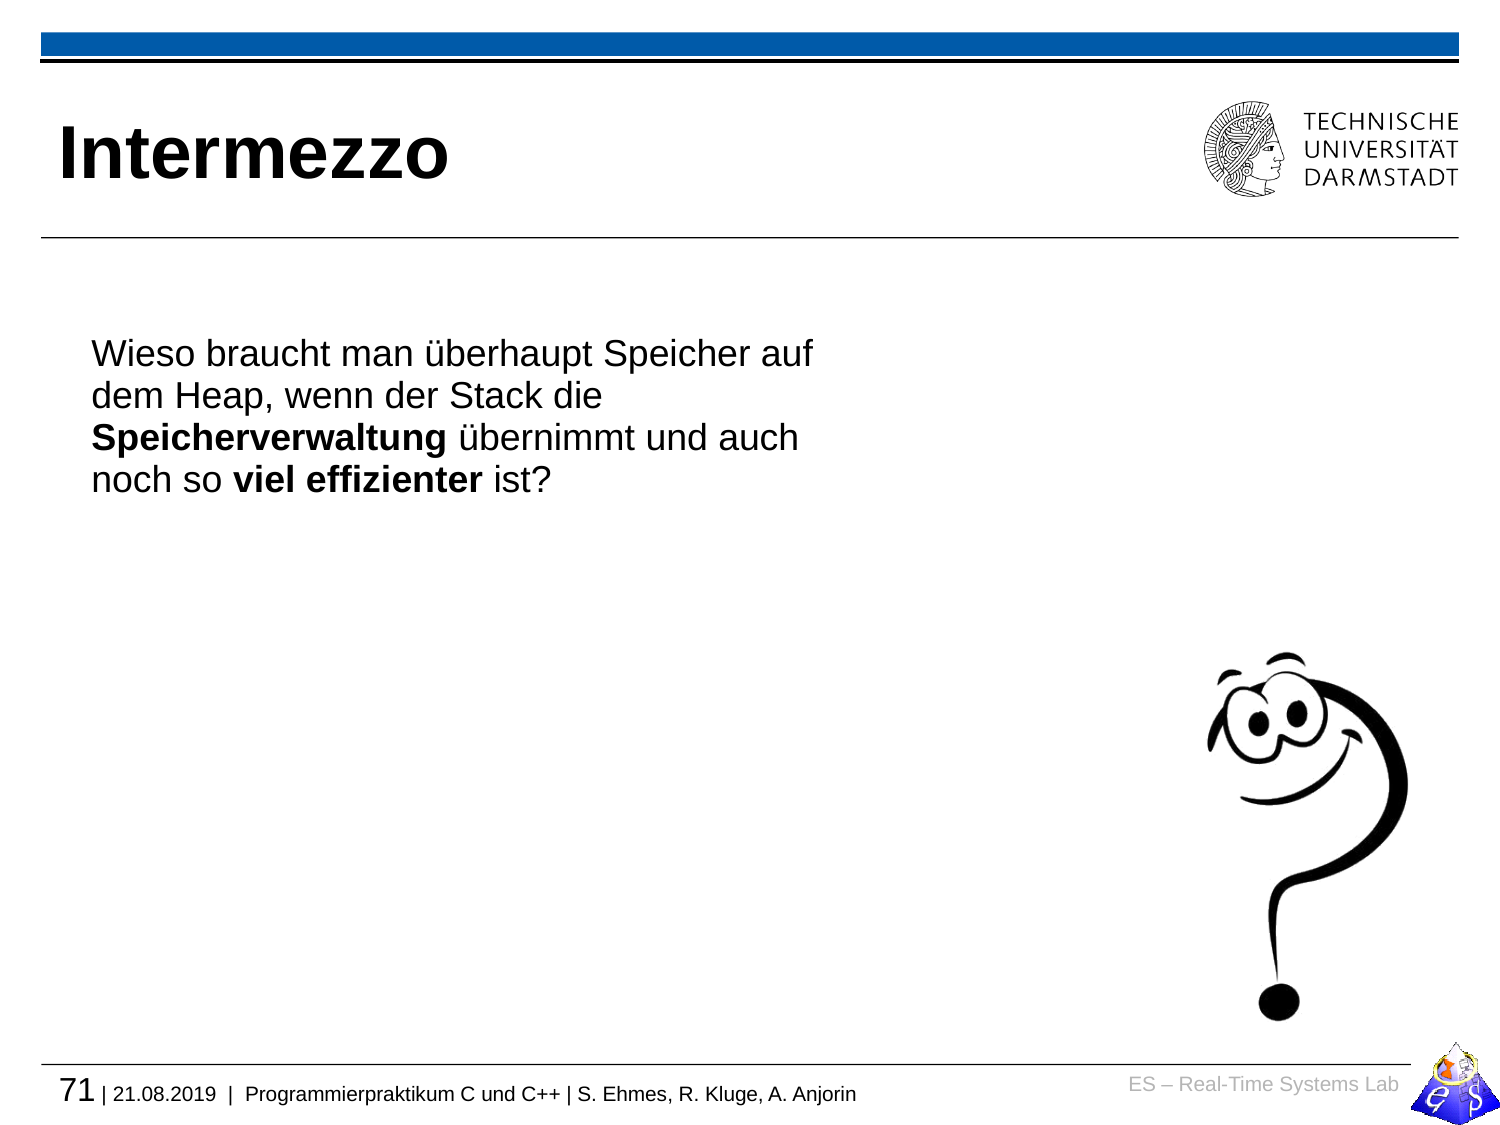

# Intermezzo
Wieso braucht man überhaupt Speicher auf dem Heap, wenn der Stack die Speicherverwaltung übernimmt und auch noch so viel effizienter ist?